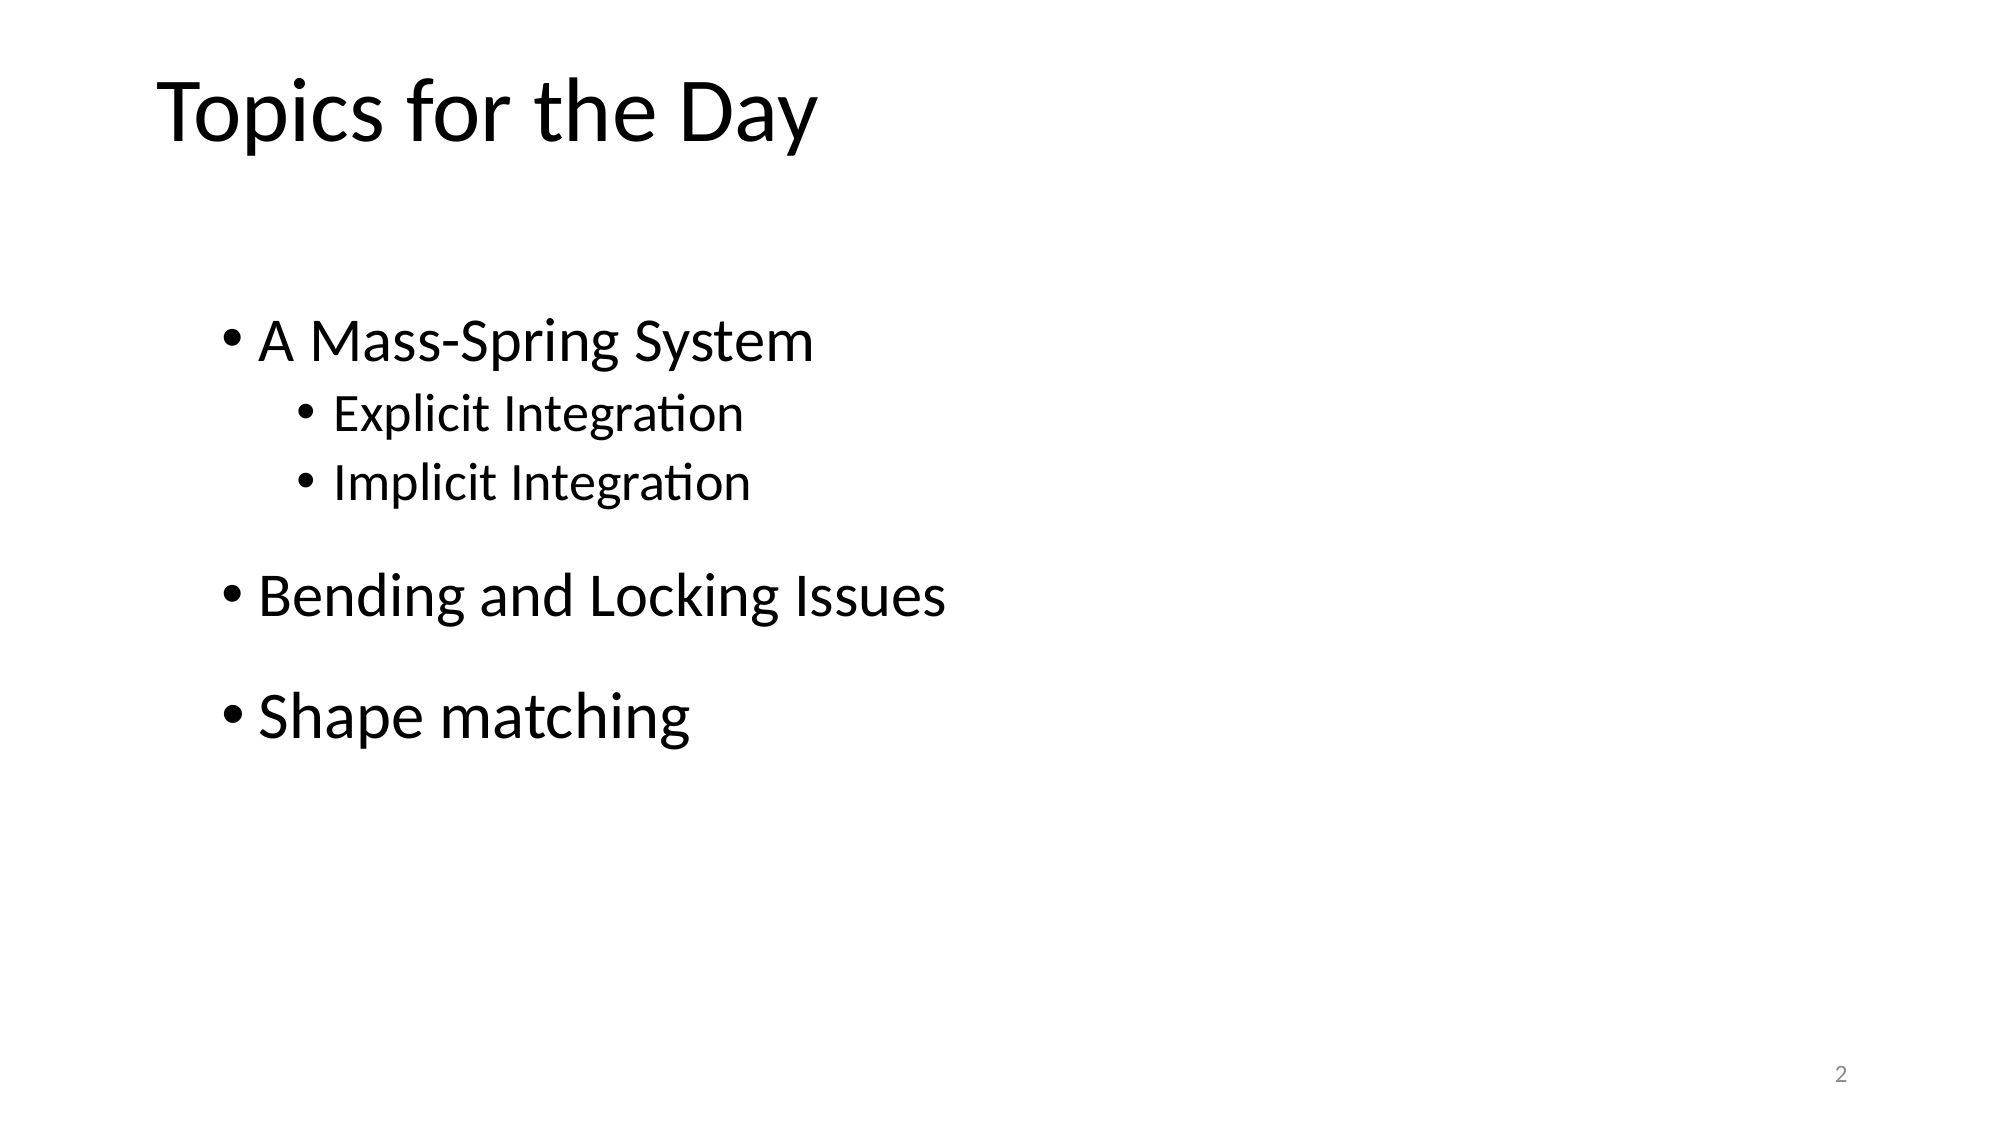

# Topics for the Day
A Mass-Spring System
Explicit Integration
Implicit Integration

Bending and Locking Issues

Shape matching
2